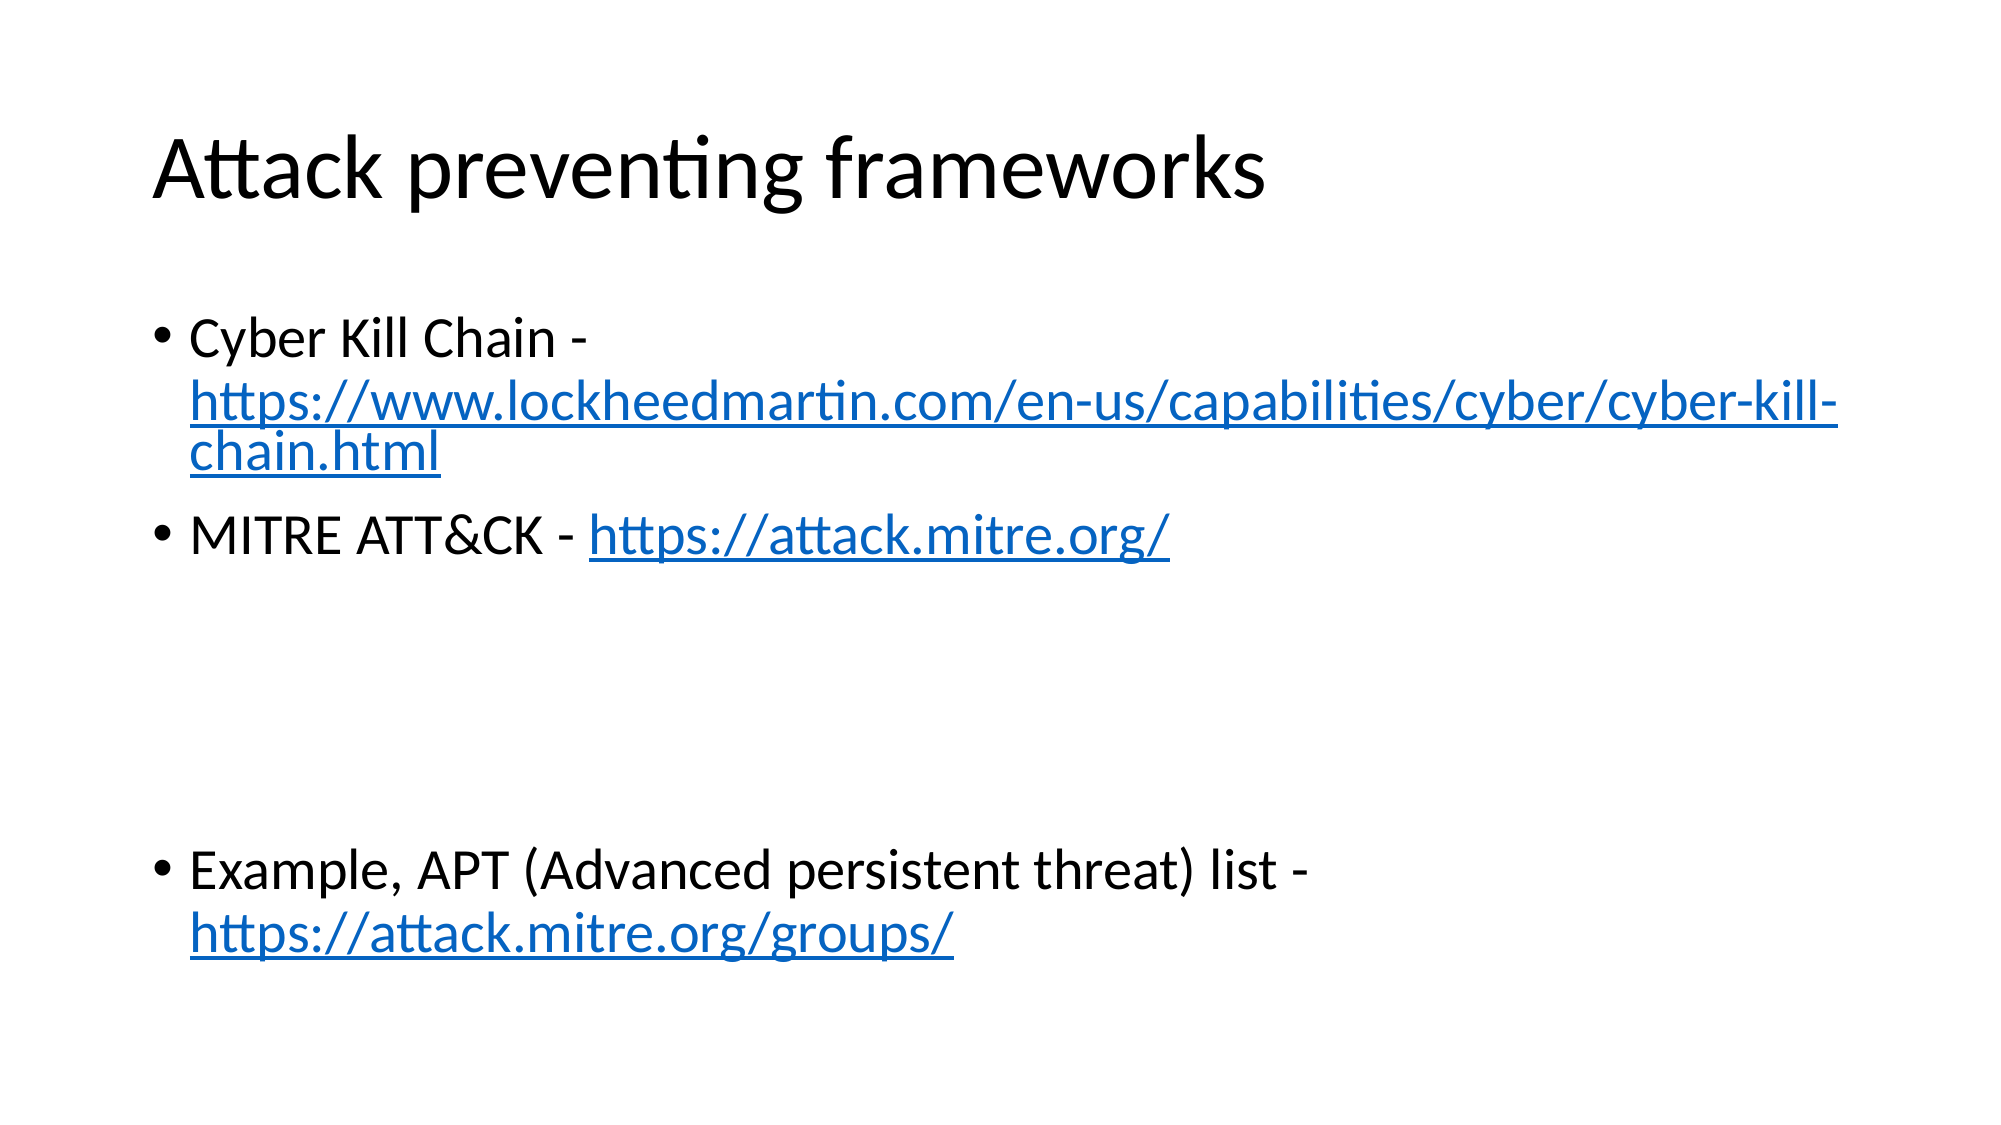

# Attack preventing frameworks
Cyber Kill Chain - https://www.lockheedmartin.com/en-us/capabilities/cyber/cyber-kill-chain.html
MITRE ATT&CK - https://attack.mitre.org/

Example, APT (Advanced persistent threat) list - https://attack.mitre.org/groups/